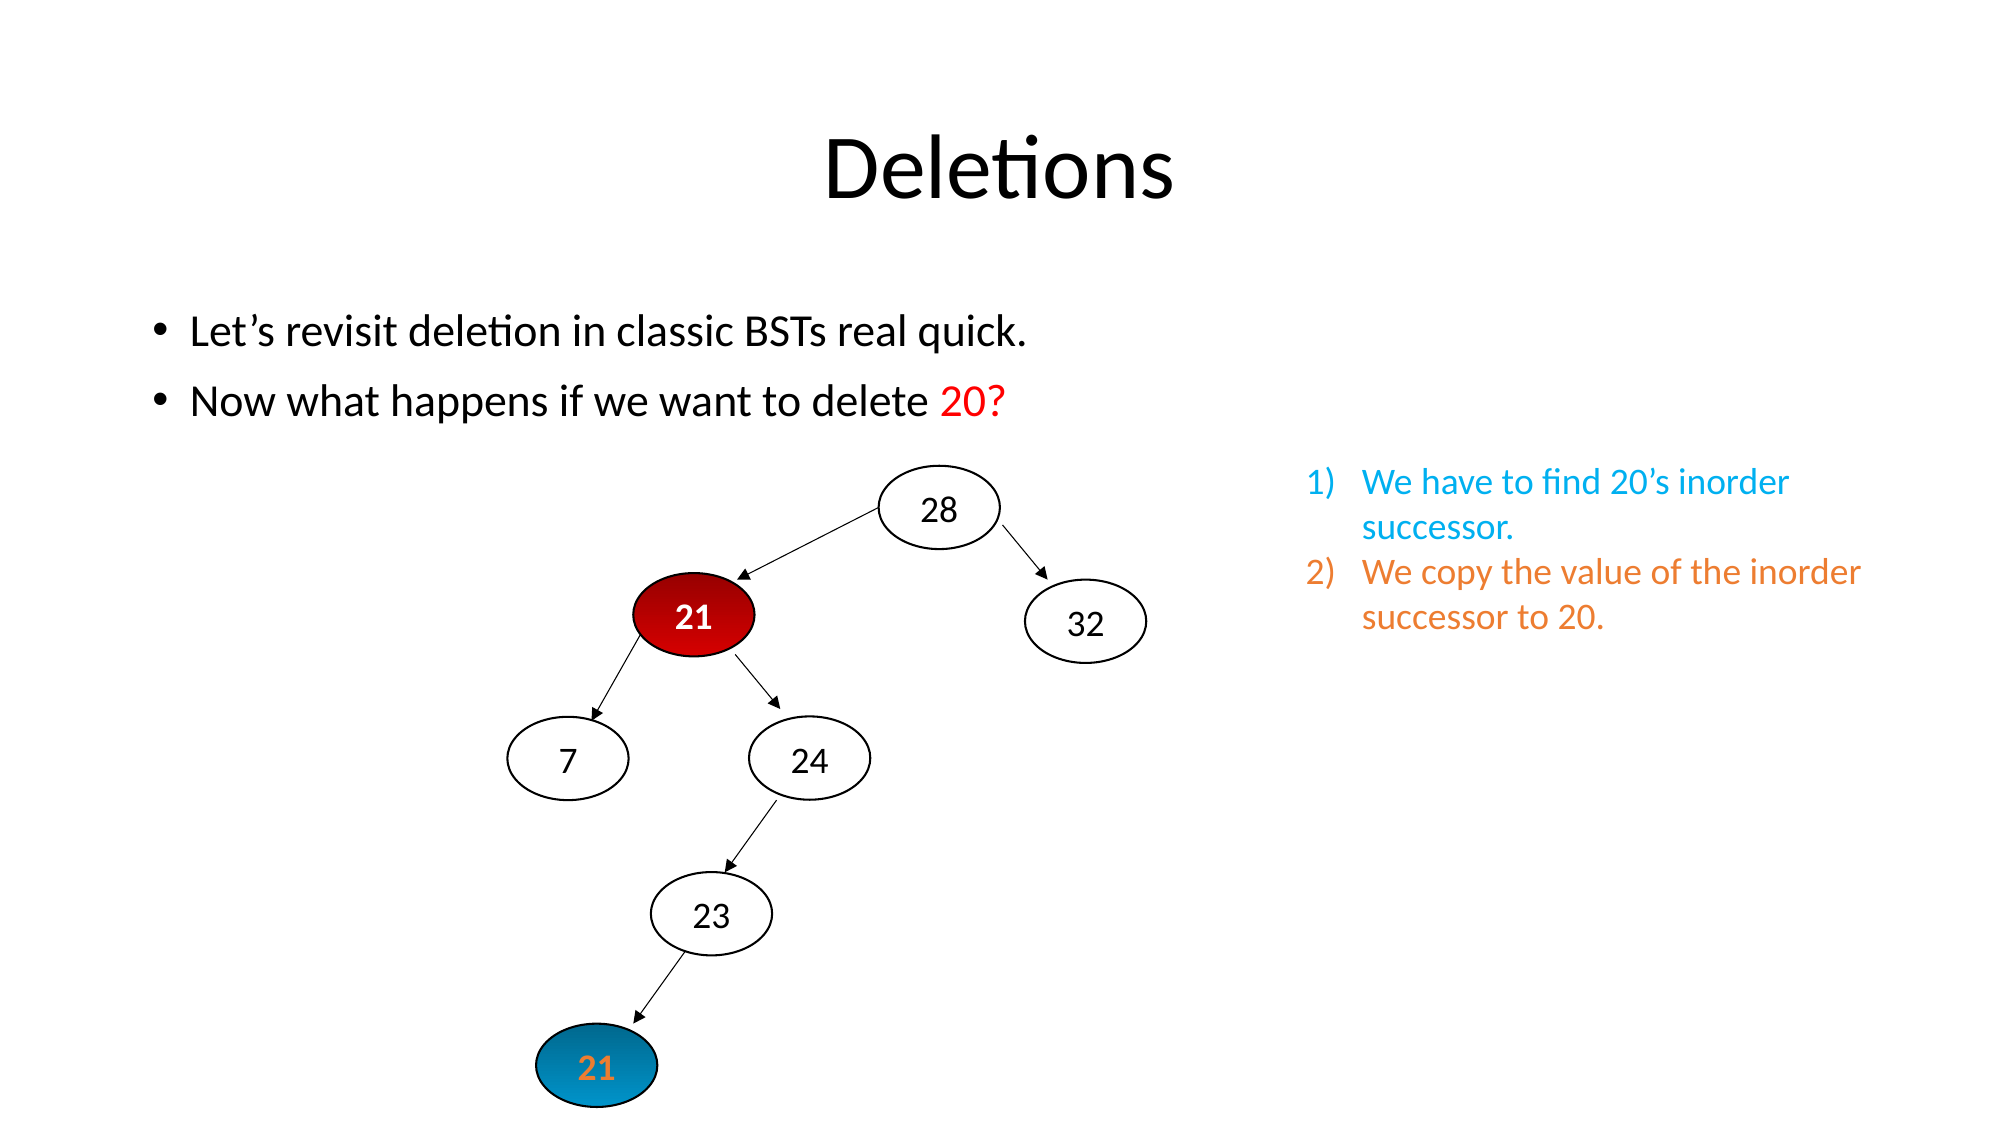

# Deletions
Let’s revisit deletion in classic BSTs real quick.
Now what happens if we want to delete 20?
We have to find 20’s inorder successor.
We copy the value of the inorder successor to 20.

28
21
32
24
7
23
21